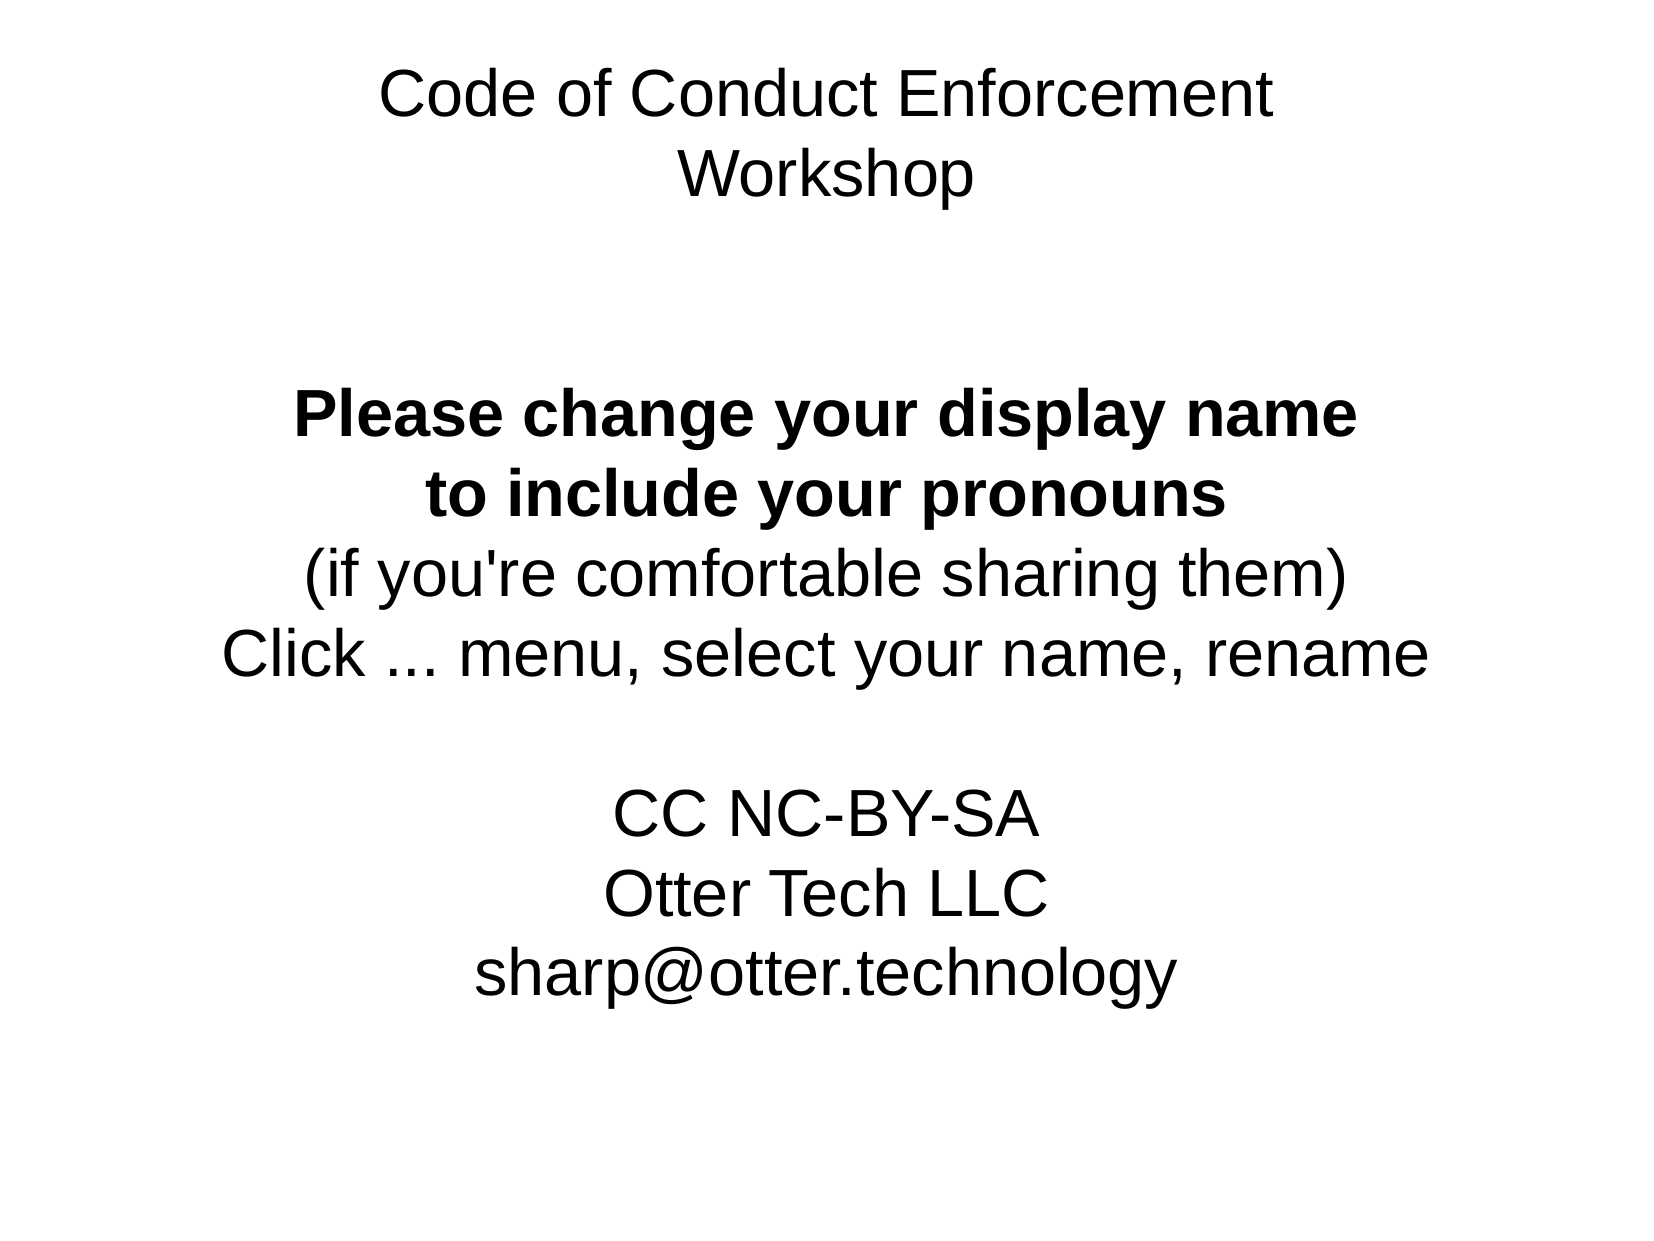

Code of Conduct Enforcement
Workshop

Please change your display name
to include your pronouns
(if you're comfortable sharing them)
Click ... menu, select your name, rename

CC NC-BY-SA
Otter Tech LLC
sharp@otter.technology